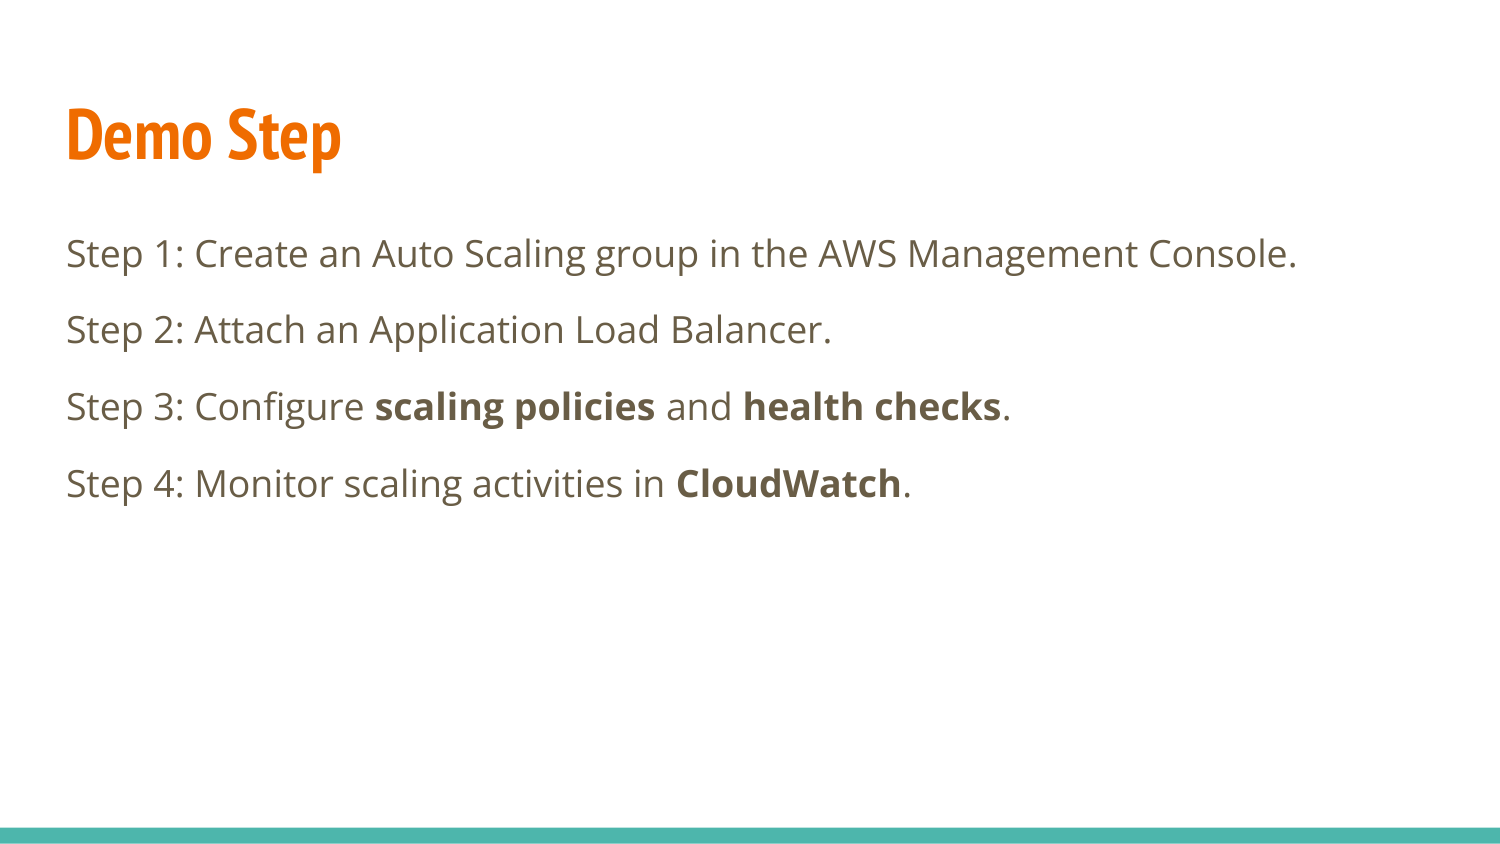

# Demo Step
Step 1: Create an Auto Scaling group in the AWS Management Console.
Step 2: Attach an Application Load Balancer.
Step 3: Configure scaling policies and health checks.
Step 4: Monitor scaling activities in CloudWatch.